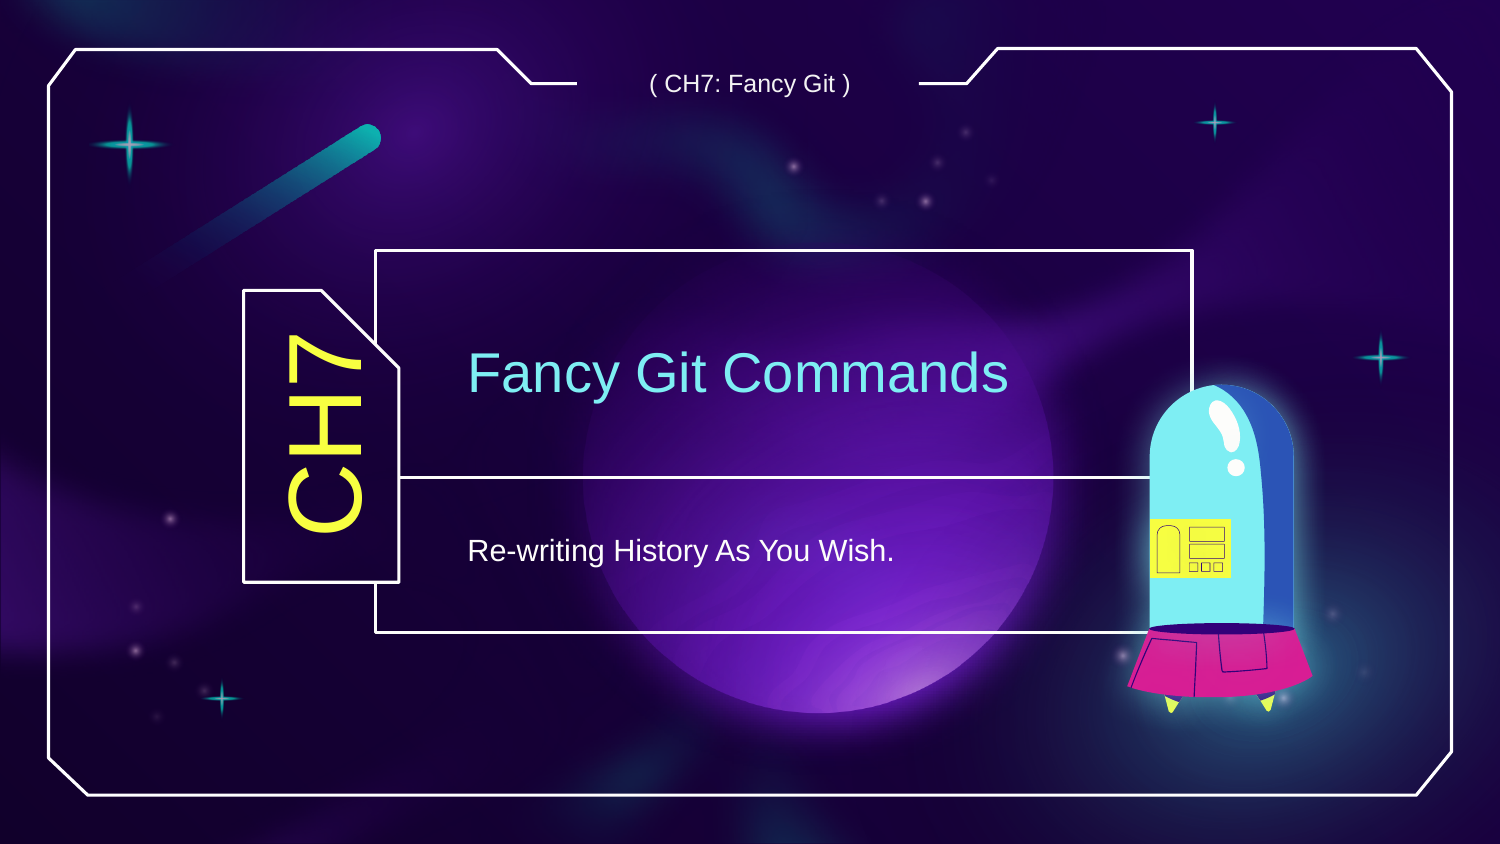

( CH7: Fancy Git )

# Fancy Git Commands
CH7

Re-writing History As You Wish.